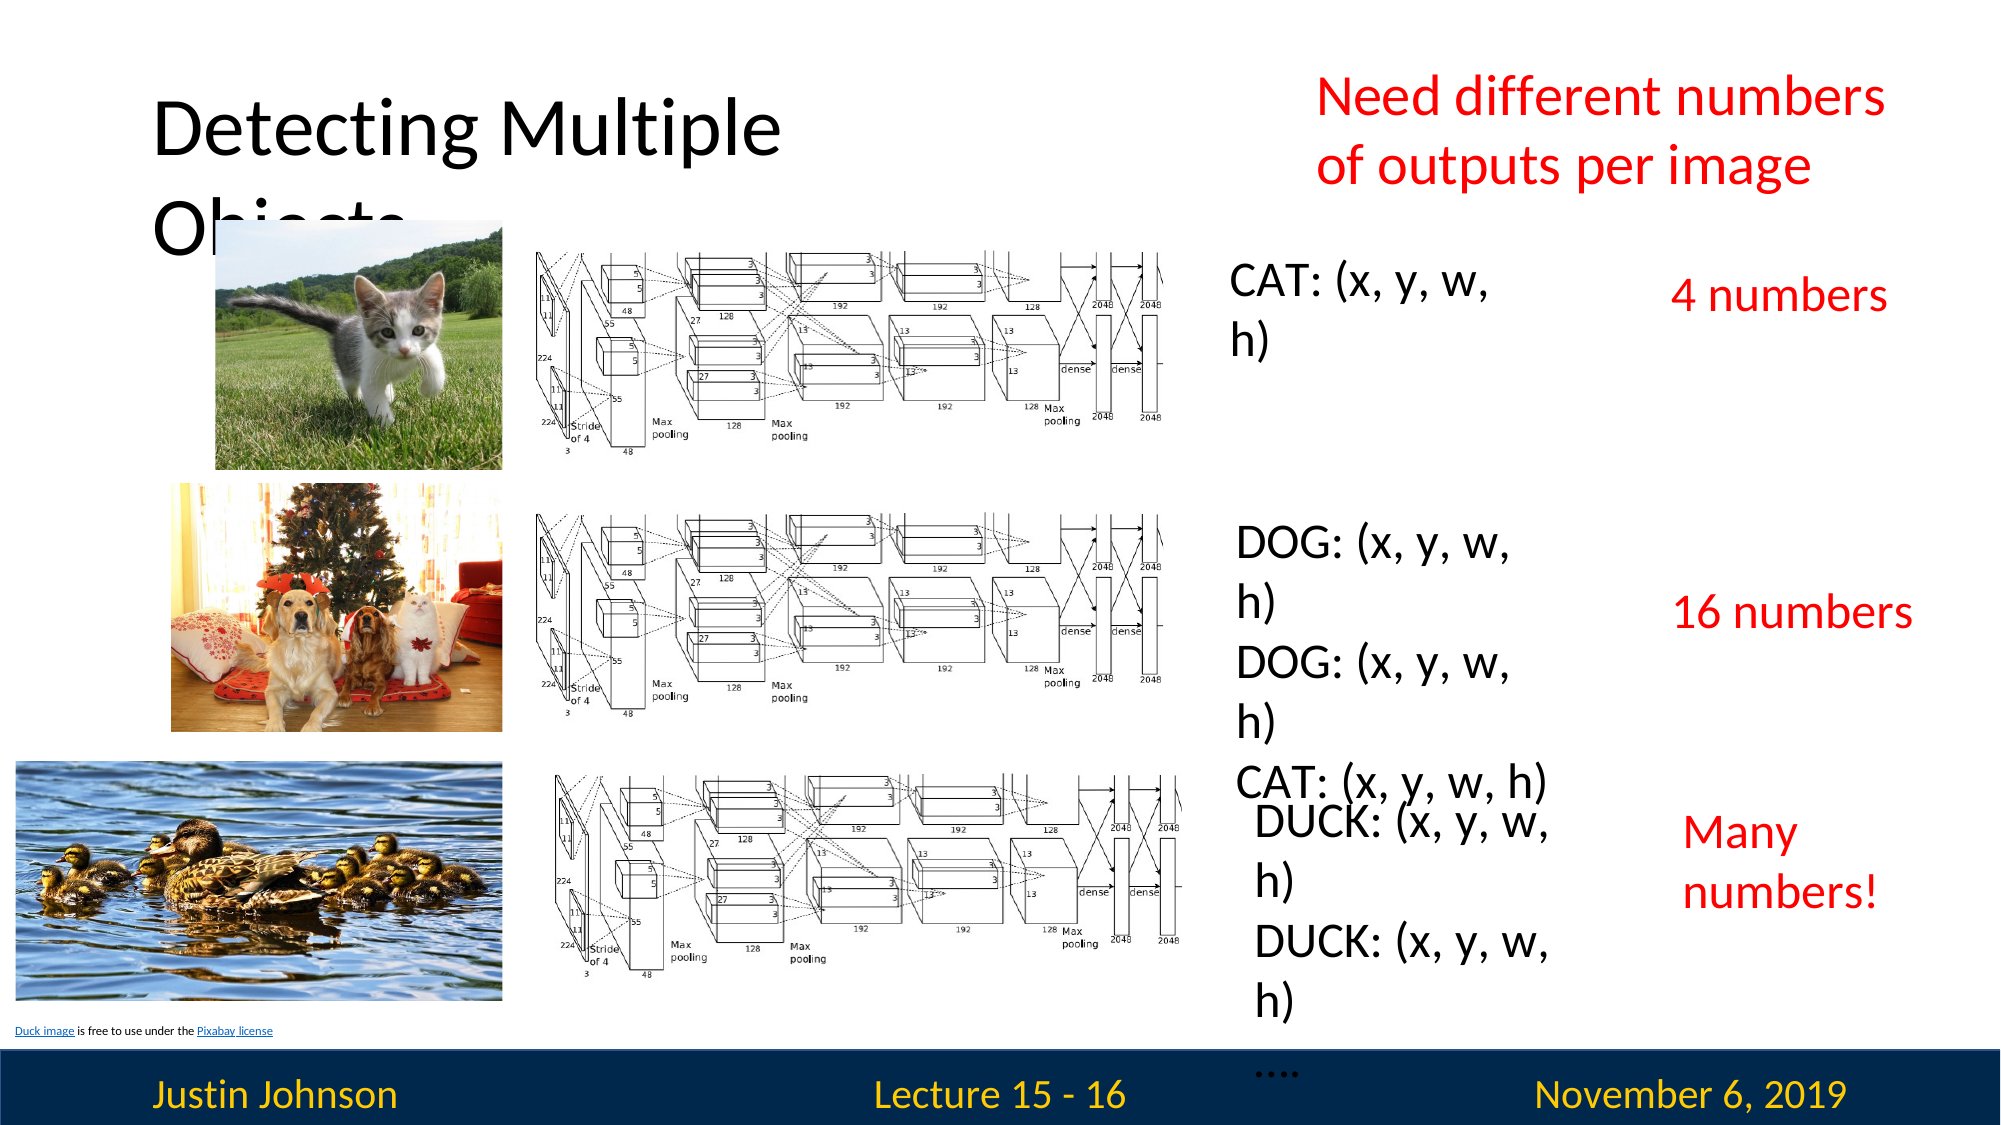

# Need different numbers
Detecting Multiple Objects
of outputs per image

CAT: (x, y, w, h)
4 numbers

DOG: (x, y, w, h)
DOG: (x, y, w, h)
CAT: (x, y, w, h)
16 numbers

DUCK: (x, y, w, h)
DUCK: (x, y, w, h)
….
Many numbers!
Duck image is free to use under the Pixabay license
Justin Johnson
November 6, 2019
Lecture 15 - 16